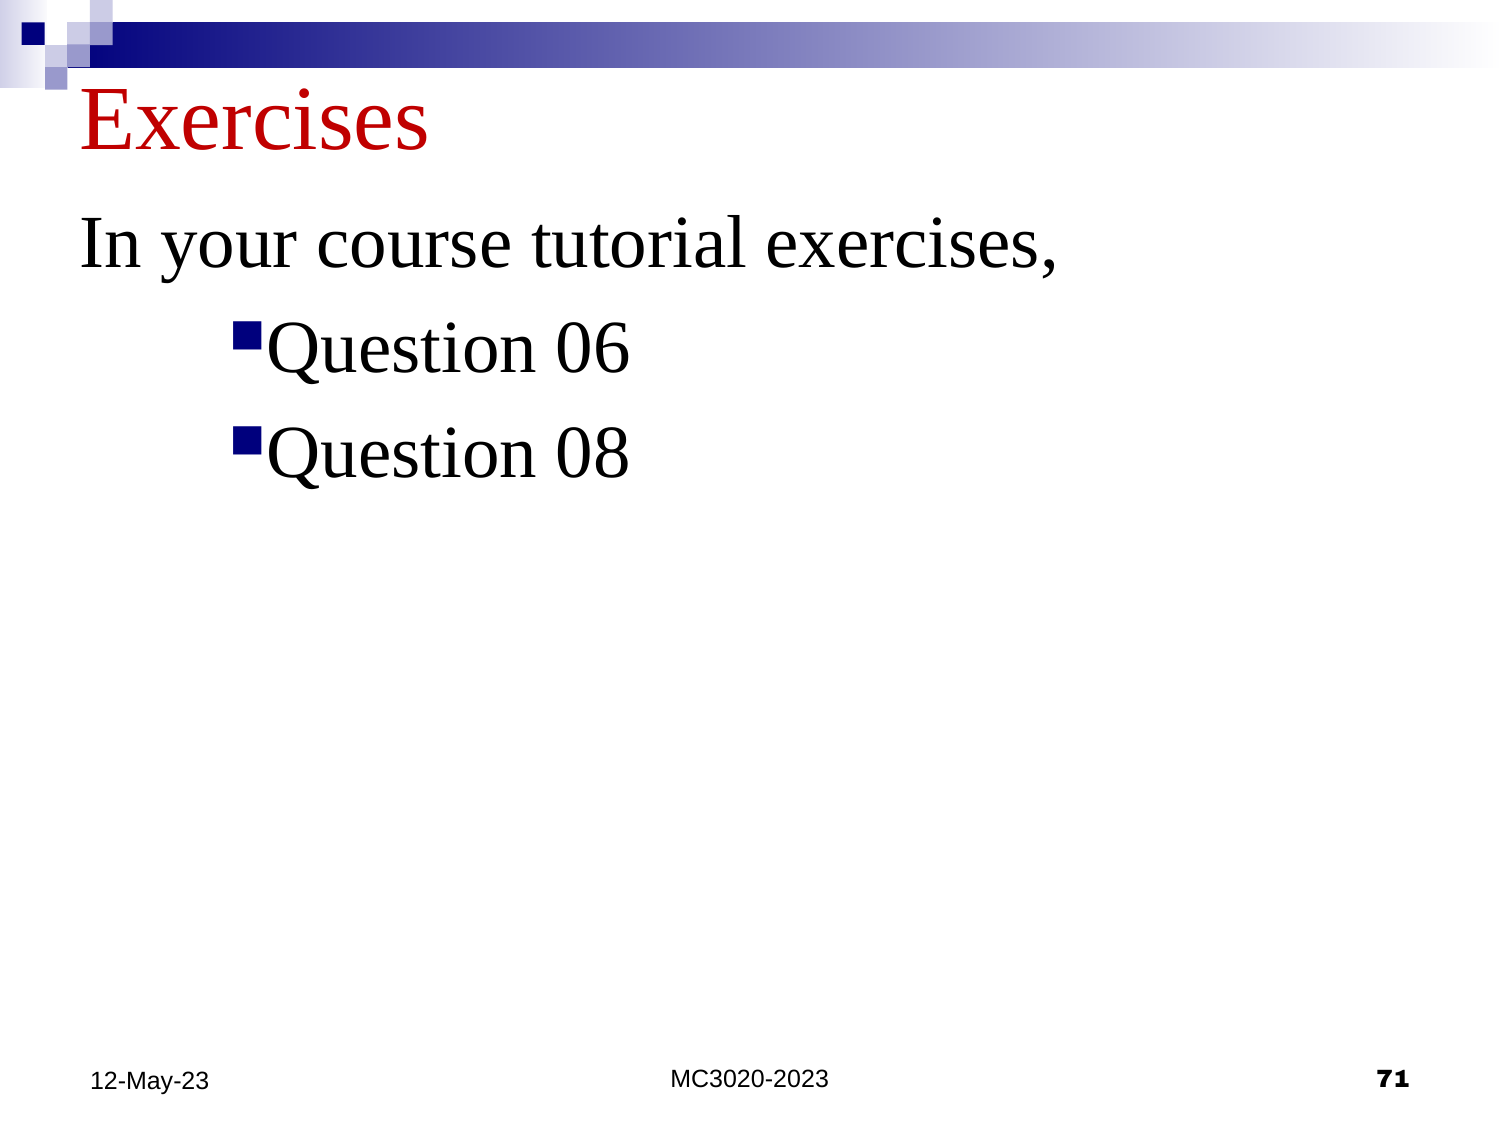

# Exercises
In your course tutorial exercises,
Question 06
Question 08

12-May-23
MC3020-2023
71